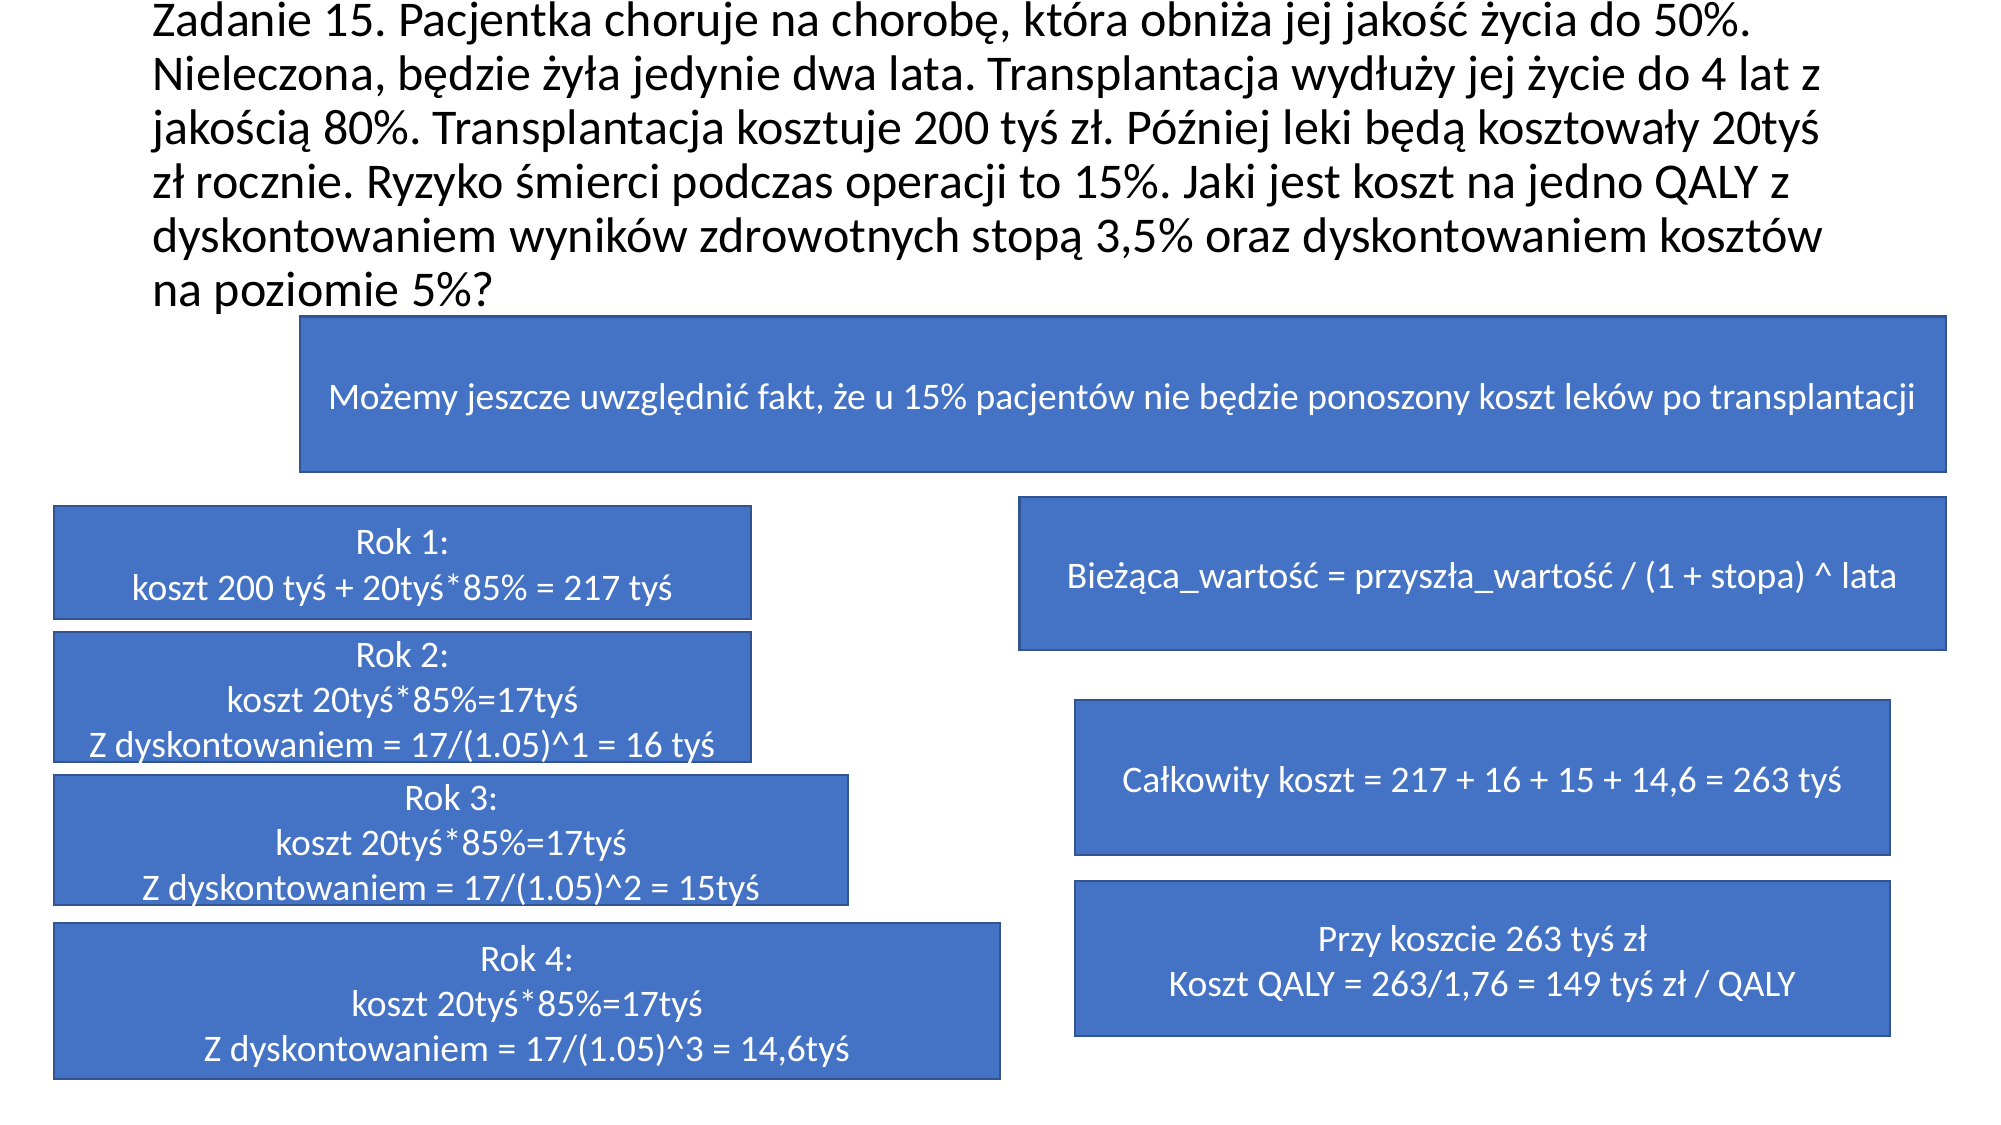

# Zadanie 15. Pacjentka choruje na chorobę, która obniża jej jakość życia do 50%. Nieleczona, będzie żyła jedynie dwa lata. Transplantacja wydłuży jej życie do 4 lat z jakością 80%. Transplantacja kosztuje 200 tyś zł. Później leki będą kosztowały 20tyś zł rocznie. Ryzyko śmierci podczas operacji to 15%. Jaki jest koszt na jedno QALY z dyskontowaniem wyników zdrowotnych stopą 3,5% oraz dyskontowaniem kosztów na poziomie 5%?
Możemy jeszcze uwzględnić fakt, że u 15% pacjentów nie będzie ponoszony koszt leków po transplantacji
Bieżąca_wartość = przyszła_wartość / (1 + stopa) ^ lata
Rok 1:
koszt 200 tyś + 20tyś*85% = 217 tyś
Rok 2:
koszt 20tyś*85%=17tyś
Z dyskontowaniem = 17/(1.05)^1 = 16 tyś
Całkowity koszt = 217 + 16 + 15 + 14,6 = 263 tyś
Rok 3:
koszt 20tyś*85%=17tyś
Z dyskontowaniem = 17/(1.05)^2 = 15tyś
Przy koszcie 263 tyś zł
Koszt QALY = 263/1,76 = 149 tyś zł / QALY
Rok 4:
koszt 20tyś*85%=17tyś
Z dyskontowaniem = 17/(1.05)^3 = 14,6tyś